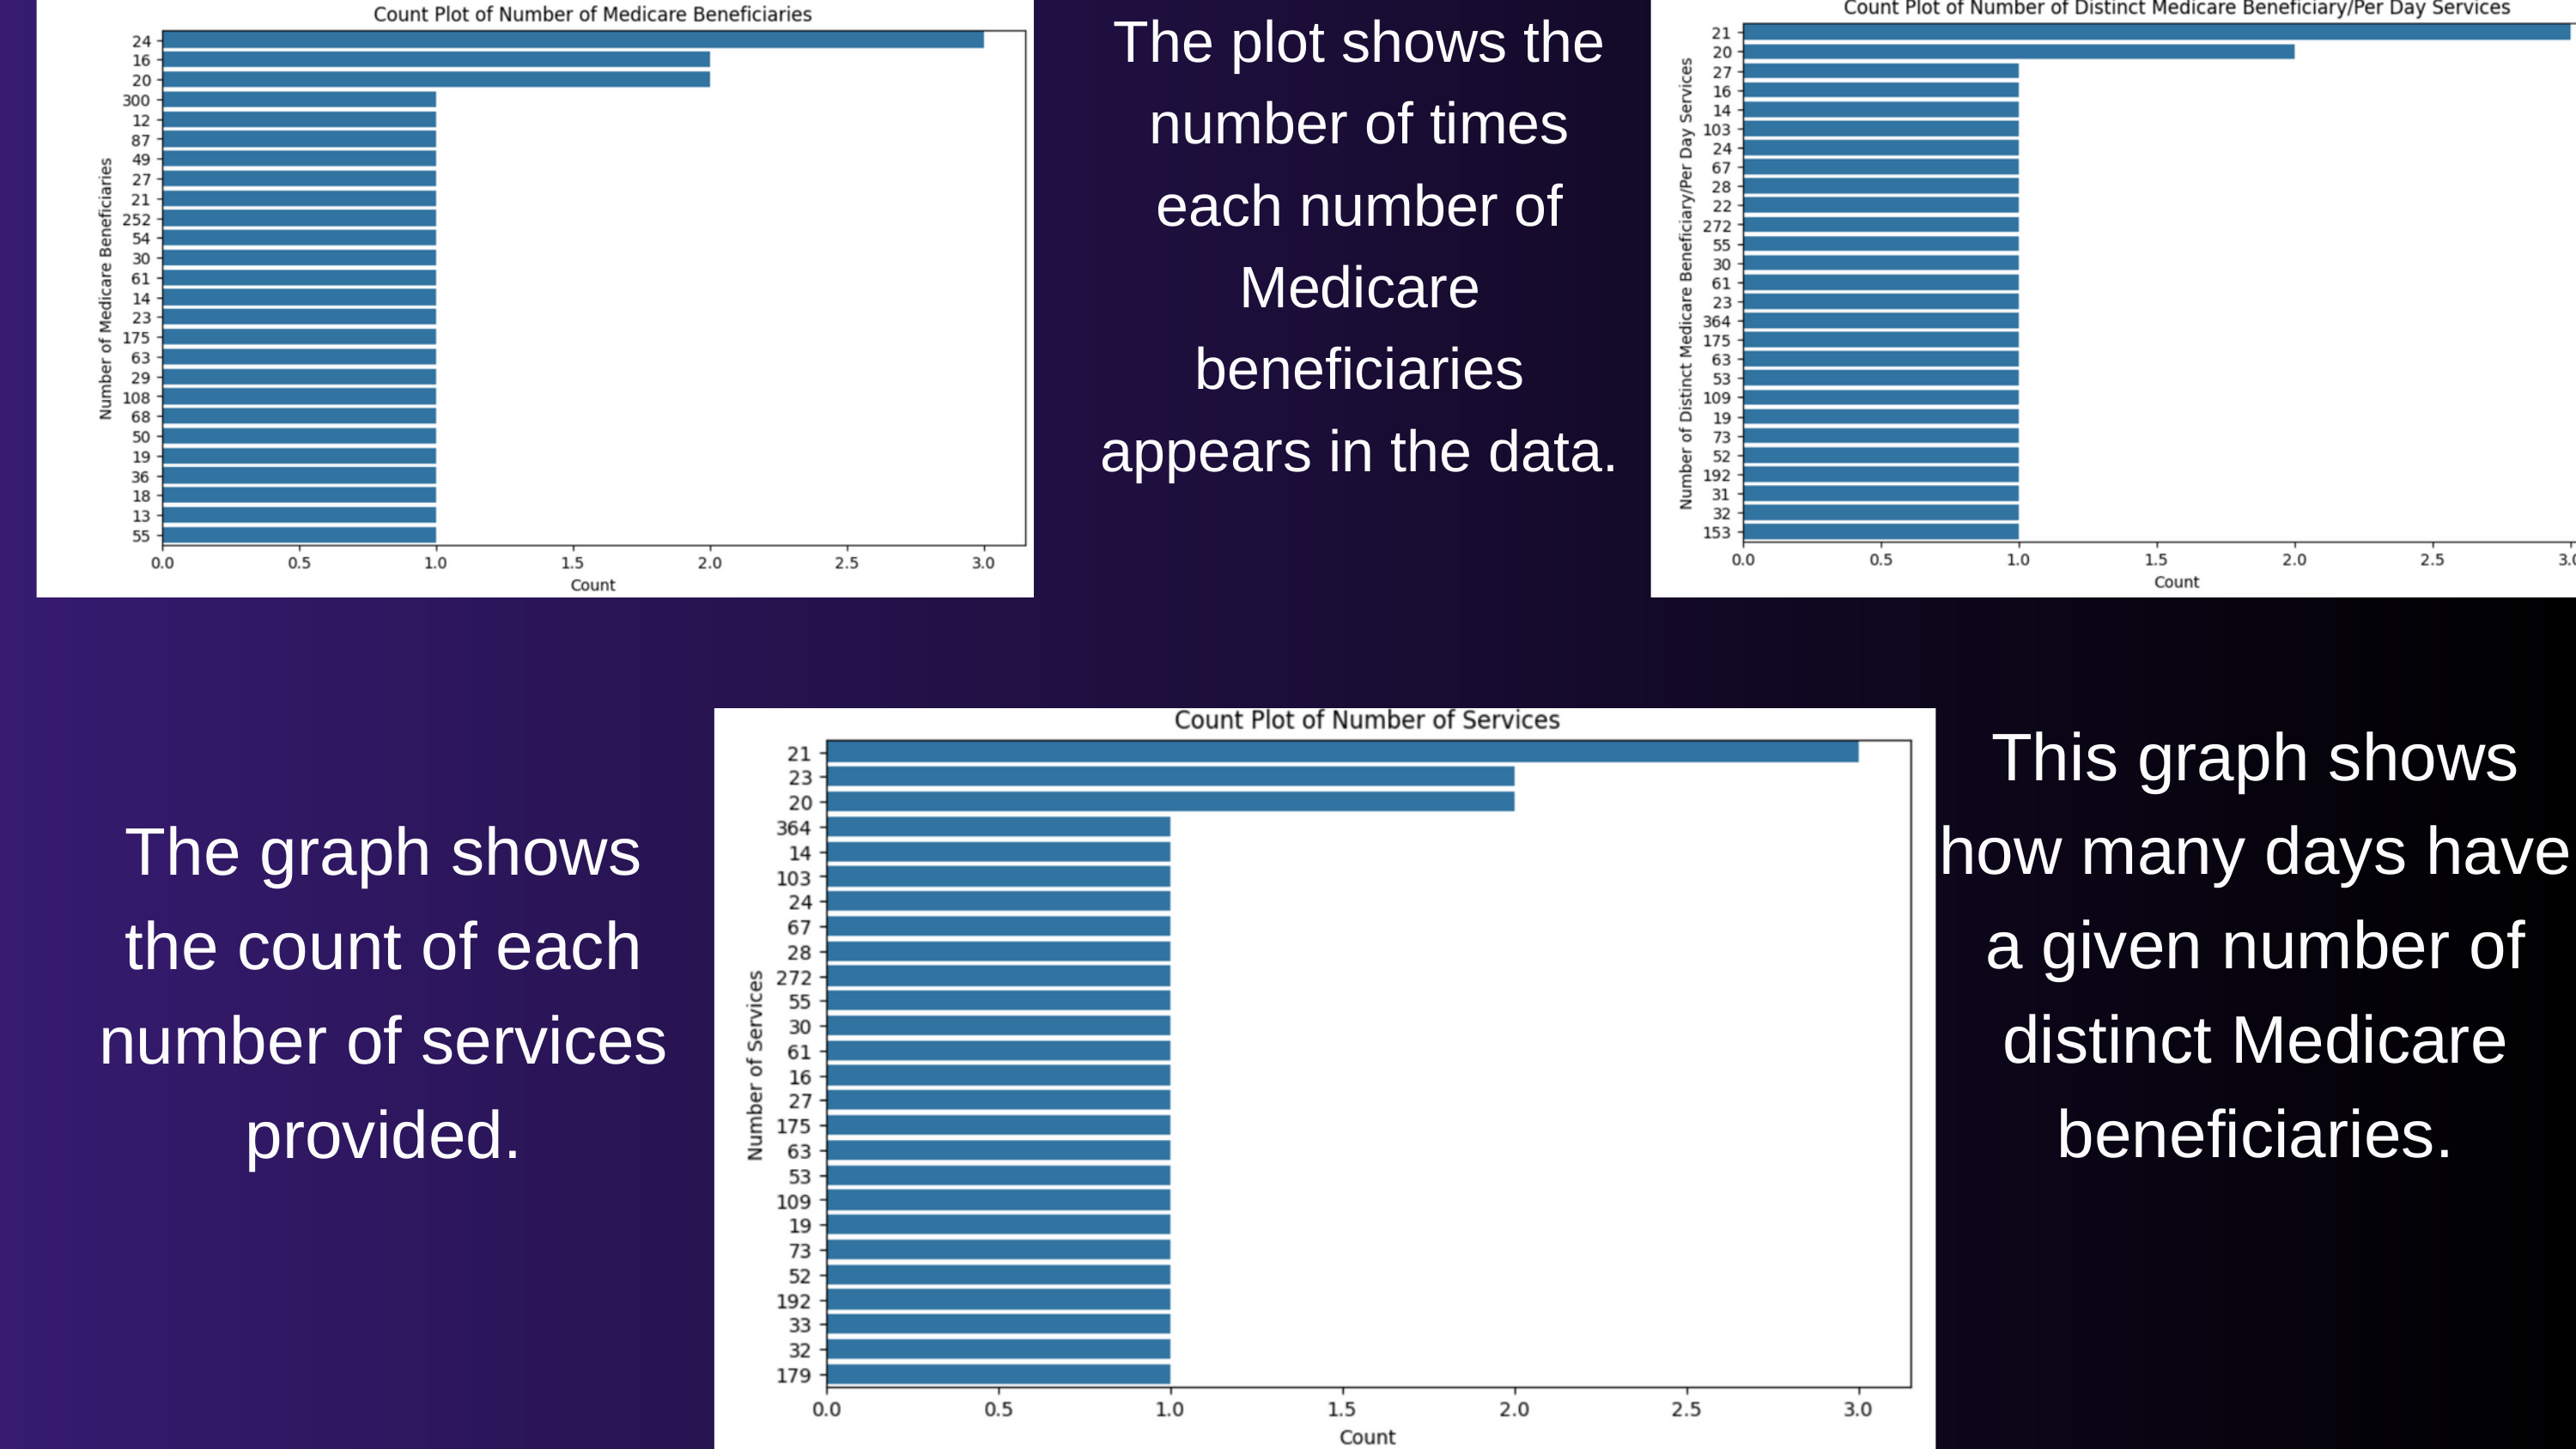

The plot shows the number of times each number of Medicare beneficiaries appears in the data.
This graph shows how many days have a given number of distinct Medicare beneficiaries.

The graph shows the count of each number of services provided.